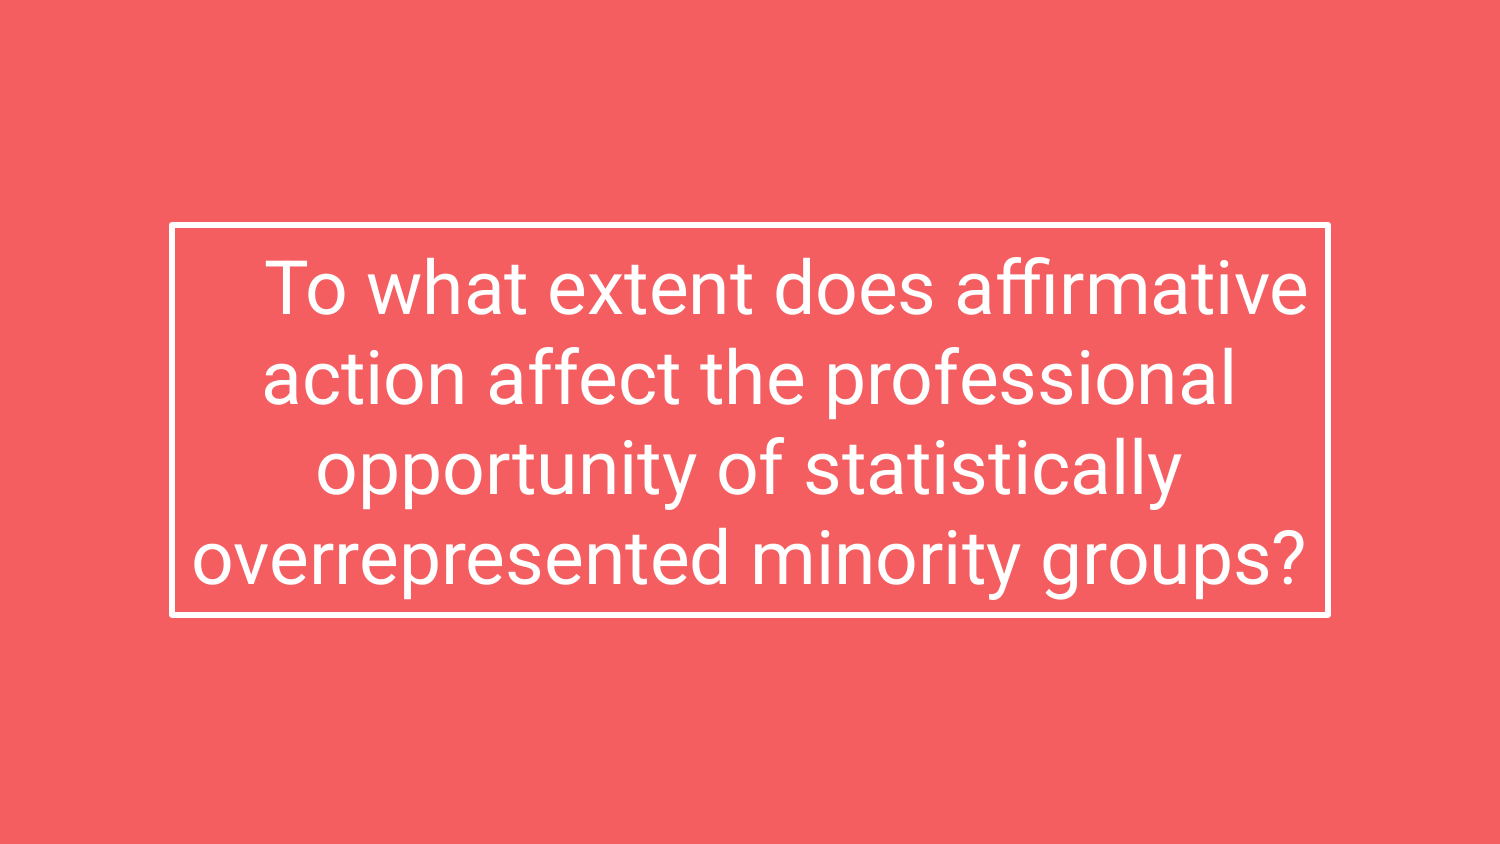

To what extent does affirmative action affect the professional opportunity of statistically overrepresented minority groups?